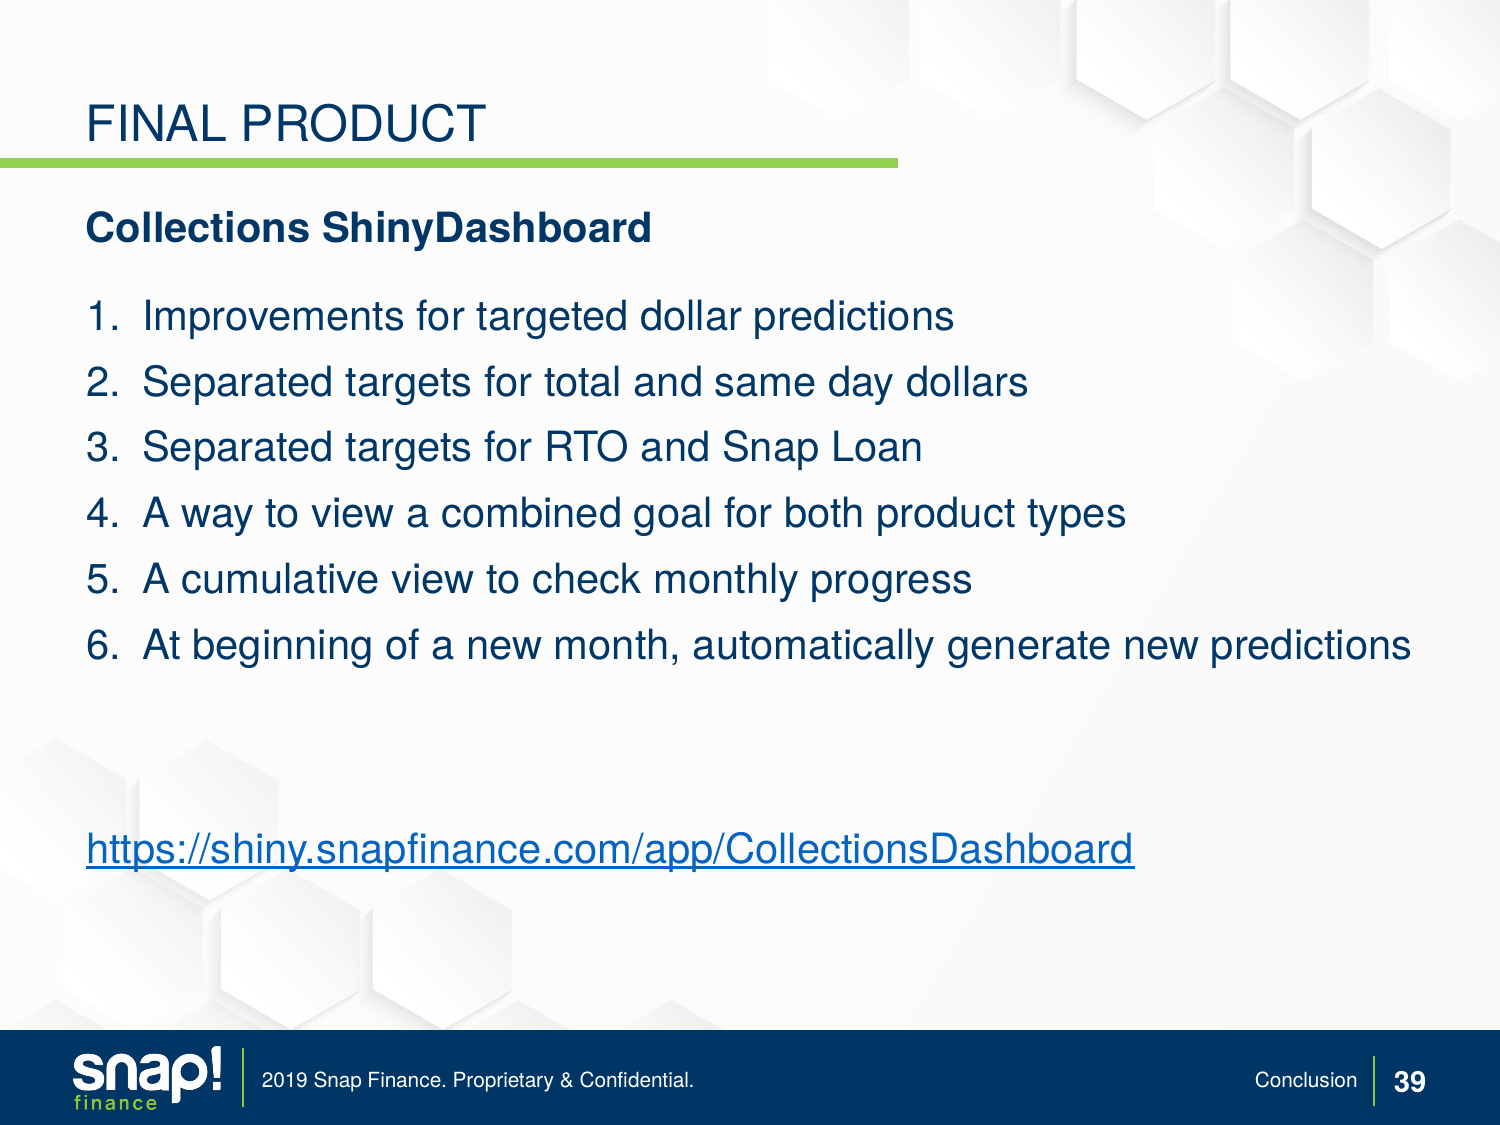

Final Product
Collections ShinyDashboard
Improvements for targeted dollar predictions
Separated targets for total and same day dollars
Separated targets for RTO and Snap Loan
A way to view a combined goal for both product types
A cumulative view to check monthly progress
At beginning of a new month, automatically generate new predictions

https://shiny.snapfinance.com/app/CollectionsDashboard

Conclusion